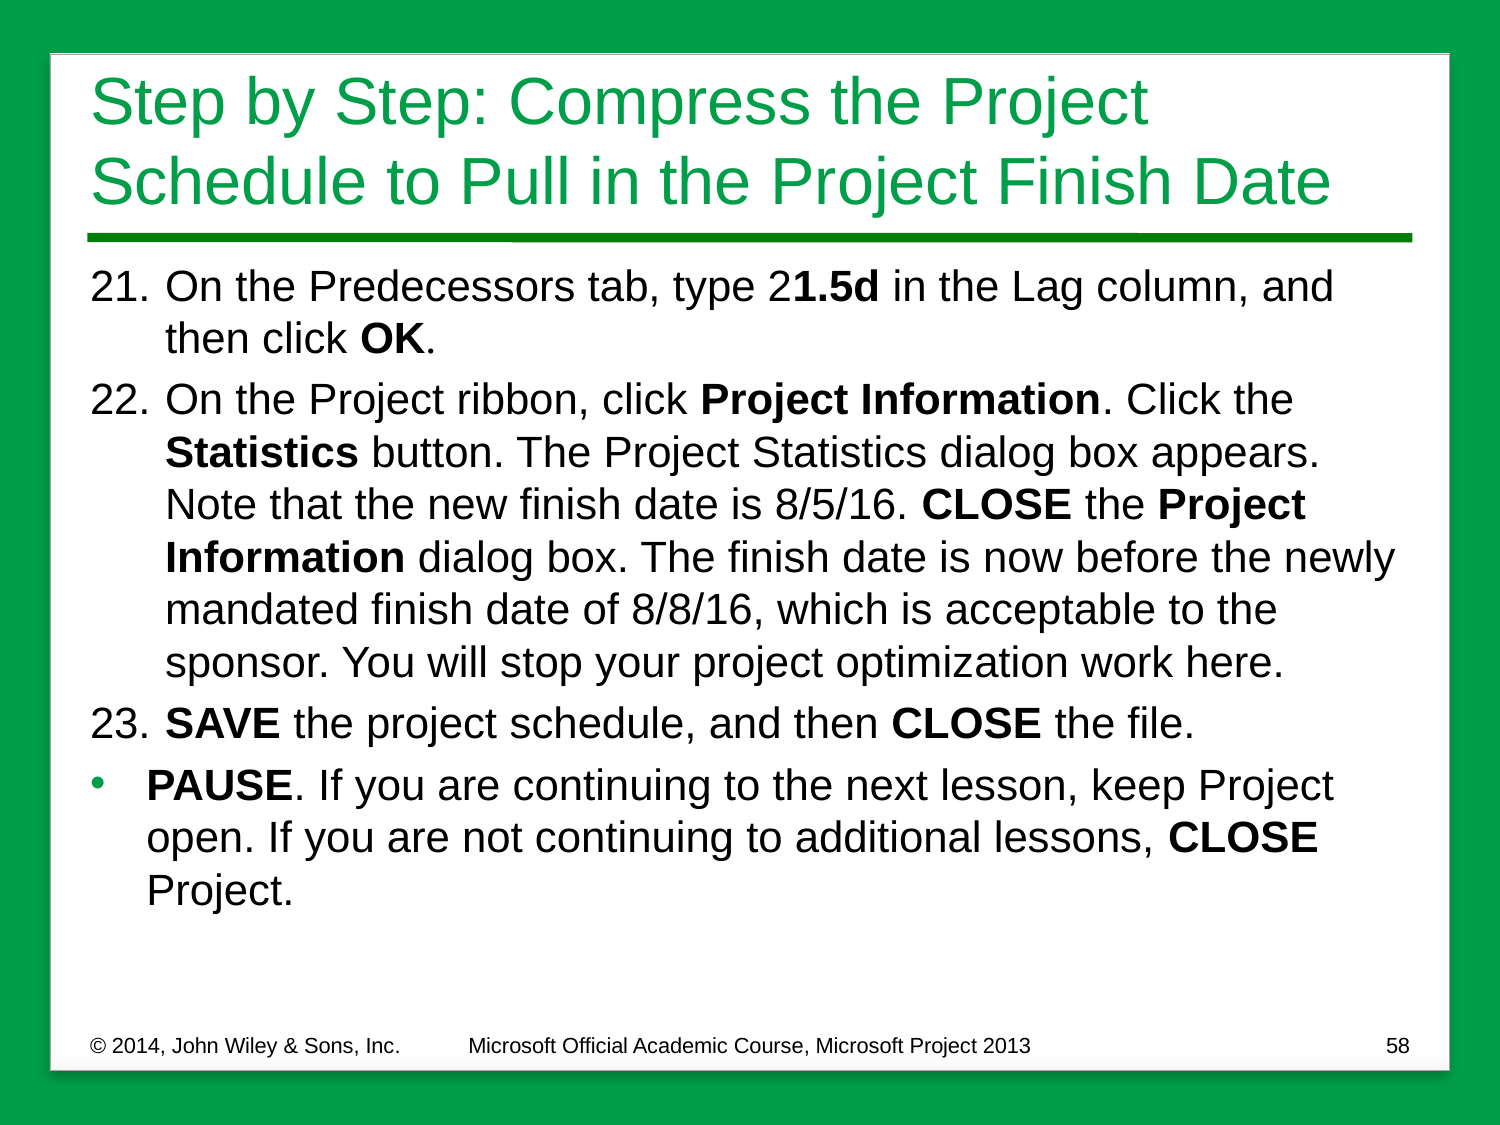

# Step by Step: Compress the Project Schedule to Pull in the Project Finish Date
21.	On the Predecessors tab, type 21.5d in the Lag column, and then click OK.
22.	On the Project ribbon, click Project Information. Click the Statistics button. The Project Statistics dialog box appears. Note that the new finish date is 8/5/16. CLOSE the Project Information dialog box. The finish date is now before the newly mandated finish date of 8/8/16, which is acceptable to the sponsor. You will stop your project optimization work here.
23.	SAVE the project schedule, and then CLOSE the file.
PAUSE. If you are continuing to the next lesson, keep Project open. If you are not continuing to additional lessons, CLOSE Project.
© 2014, John Wiley & Sons, Inc.
Microsoft Official Academic Course, Microsoft Project 2013
58